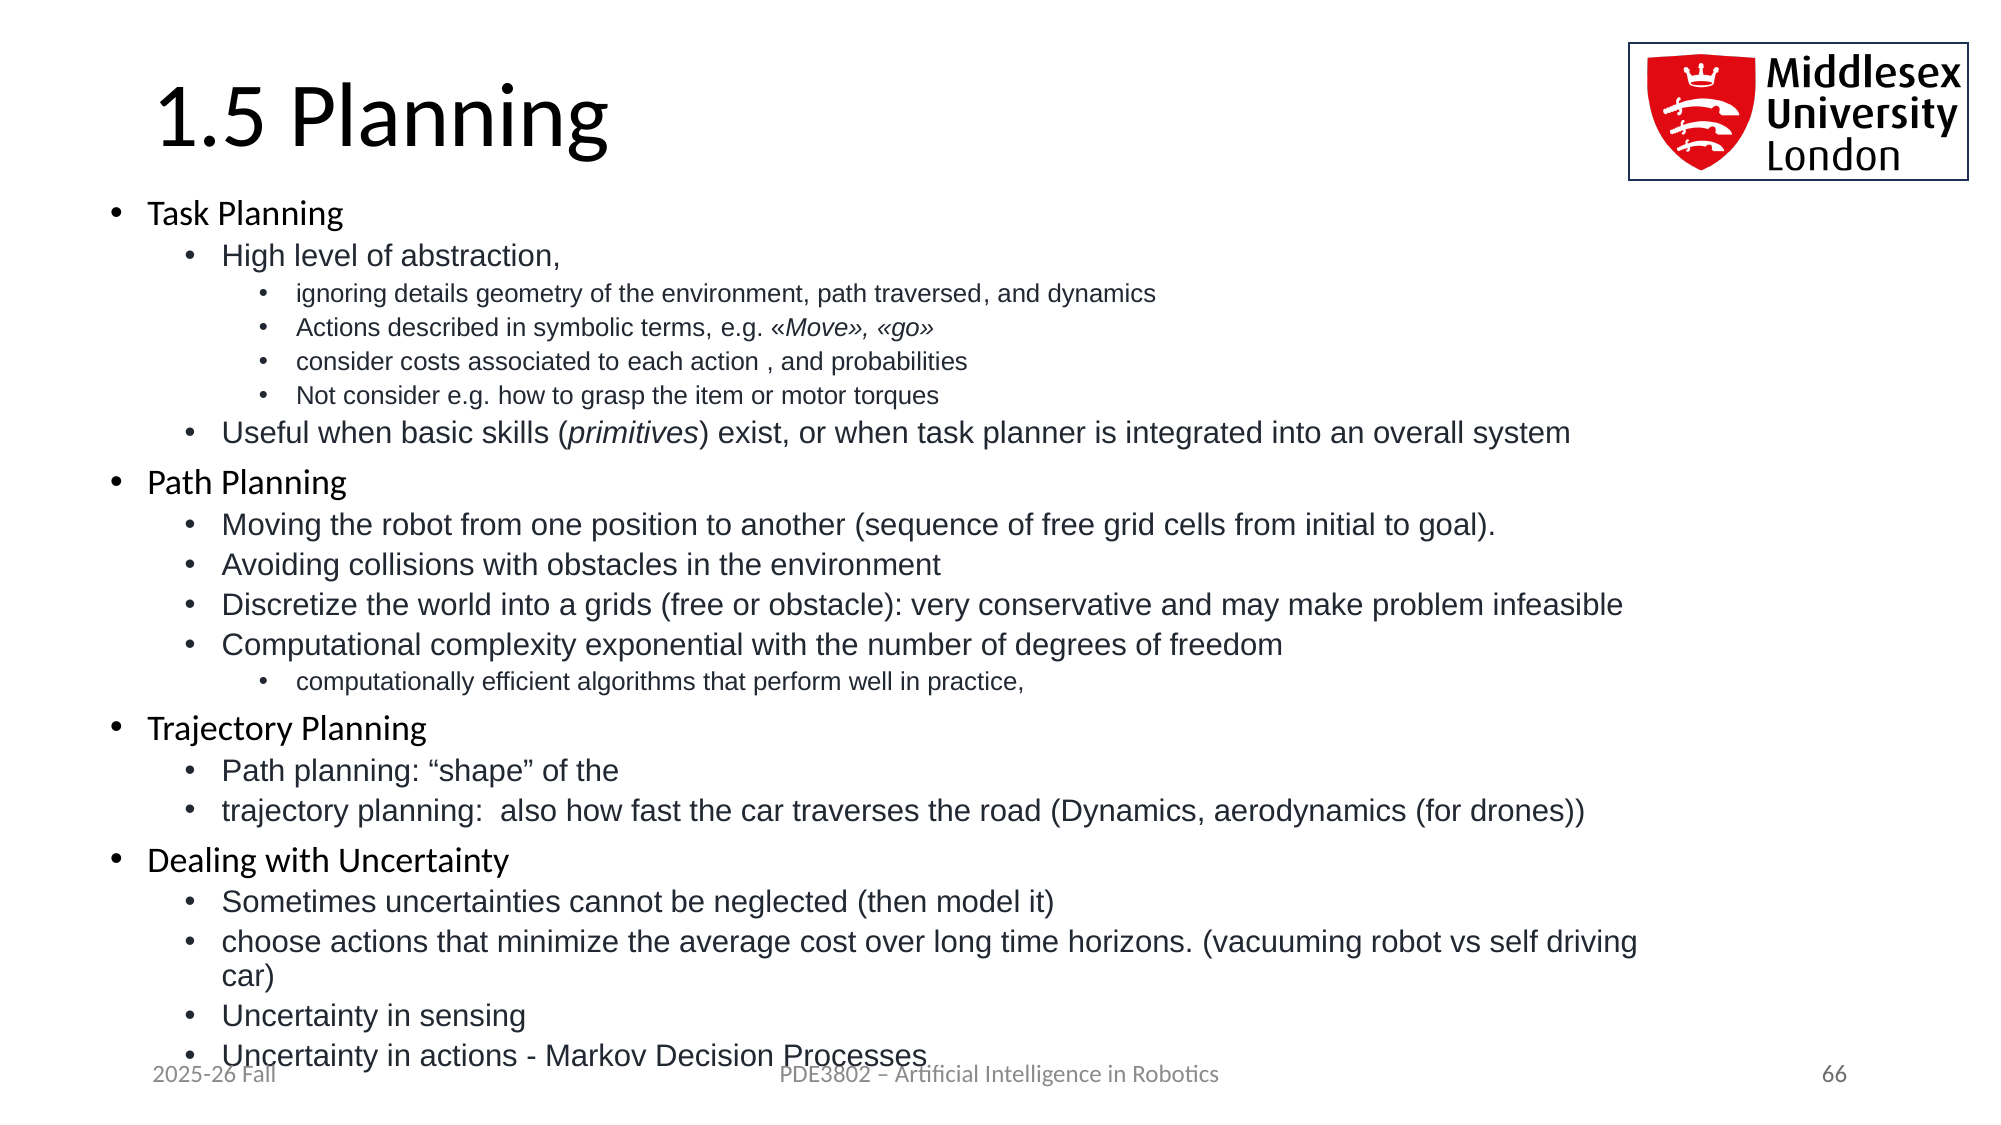

# 1.5 Planning
Task Planning
High level of abstraction,
ignoring details geometry of the environment, path traversed, and dynamics
Actions described in symbolic terms, e.g. «Move», «go»
consider costs associated to each action , and probabilities
Not consider e.g. how to grasp the item or motor torques
Useful when basic skills (primitives) exist, or when task planner is integrated into an overall system
Path Planning
Moving the robot from one position to another (sequence of free grid cells from initial to goal).
Avoiding collisions with obstacles in the environment
Discretize the world into a grids (free or obstacle): very conservative and may make problem infeasible
Computational complexity exponential with the number of degrees of freedom
computationally efficient algorithms that perform well in practice,
Trajectory Planning
Path planning: “shape” of the
trajectory planning:  also how fast the car traverses the road (Dynamics, aerodynamics (for drones))
Dealing with Uncertainty
Sometimes uncertainties cannot be neglected (then model it)
choose actions that minimize the average cost over long time horizons. (vacuuming robot vs self driving car)
Uncertainty in sensing
Uncertainty in actions - Markov Decision Processes
2025-26 Fall
 66
PDE3802 – Artificial Intelligence in Robotics